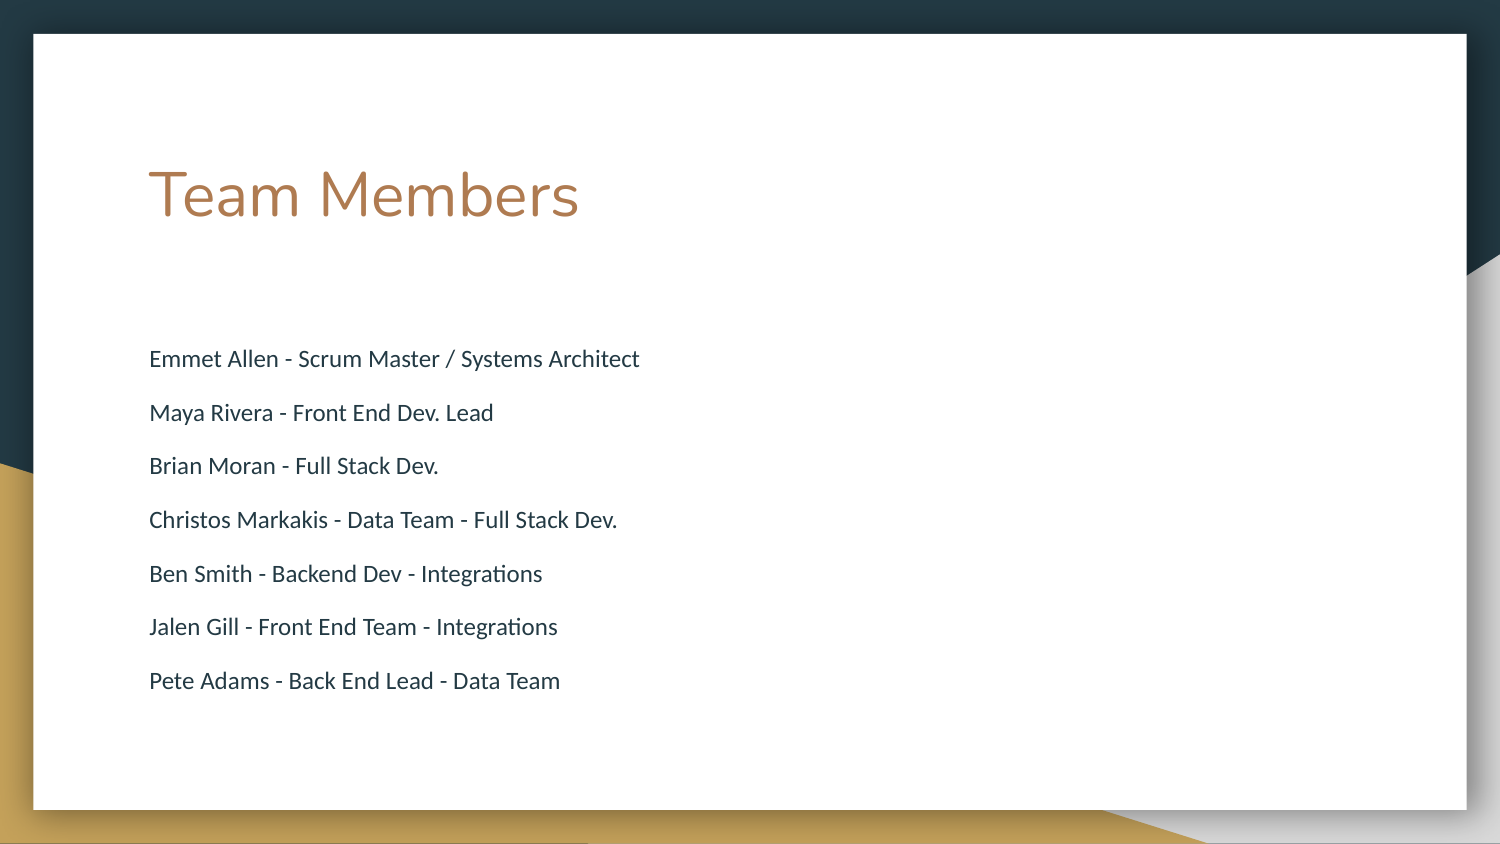

# Team Members
Emmet Allen - Scrum Master / Systems Architect
Maya Rivera - Front End Dev. Lead
Brian Moran - Full Stack Dev.
Christos Markakis - Data Team - Full Stack Dev.
Ben Smith - Backend Dev - Integrations
Jalen Gill - Front End Team - Integrations
Pete Adams - Back End Lead - Data Team